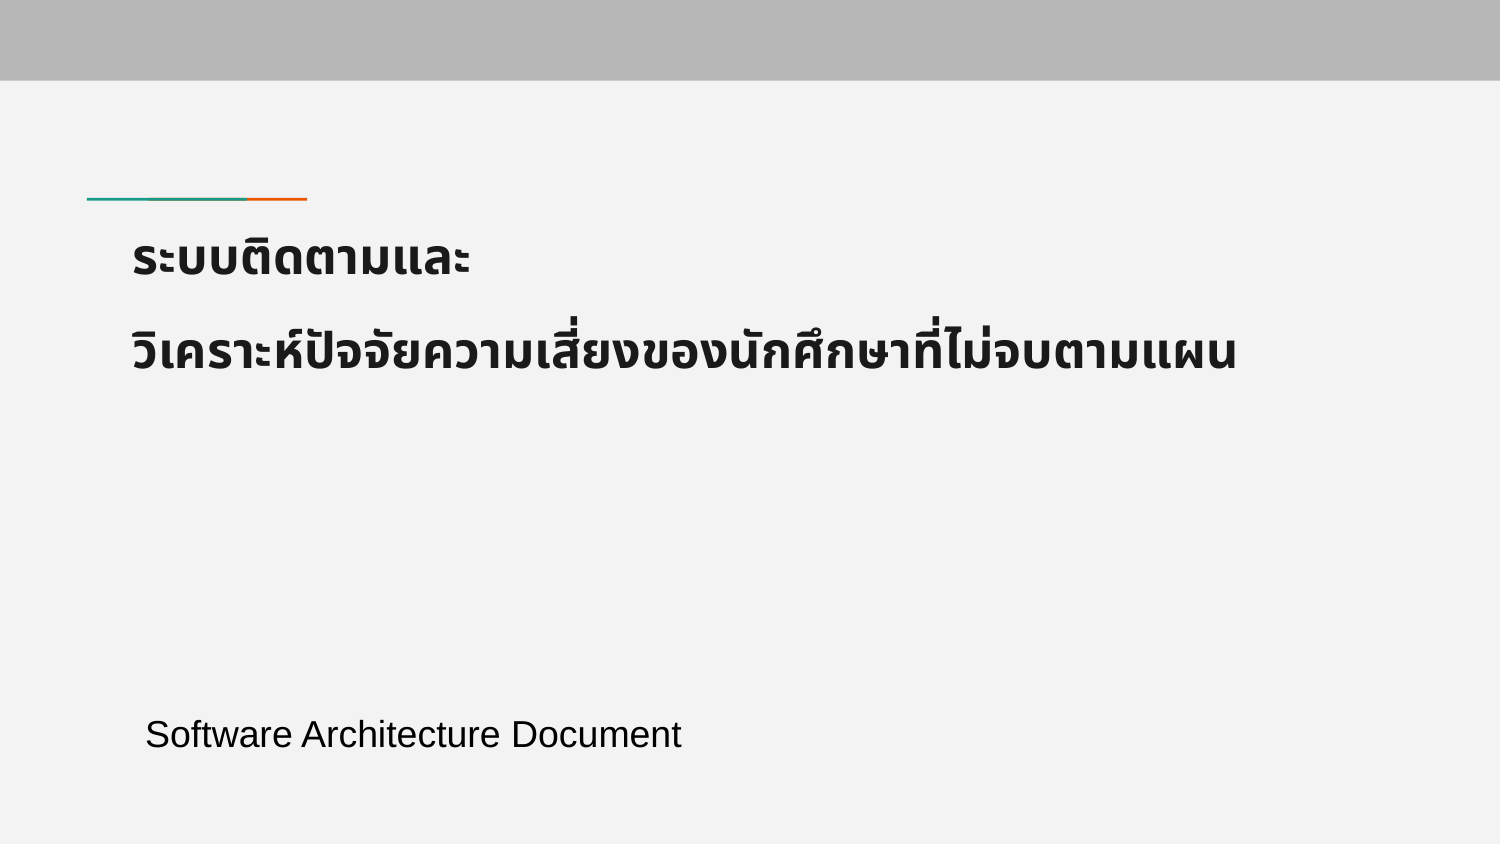

# ระบบติดตามและ
วิเคราะห์ปัจจัยความเสี่ยงของนักศึกษาที่ไม่จบตามแผน

Software Architecture Document